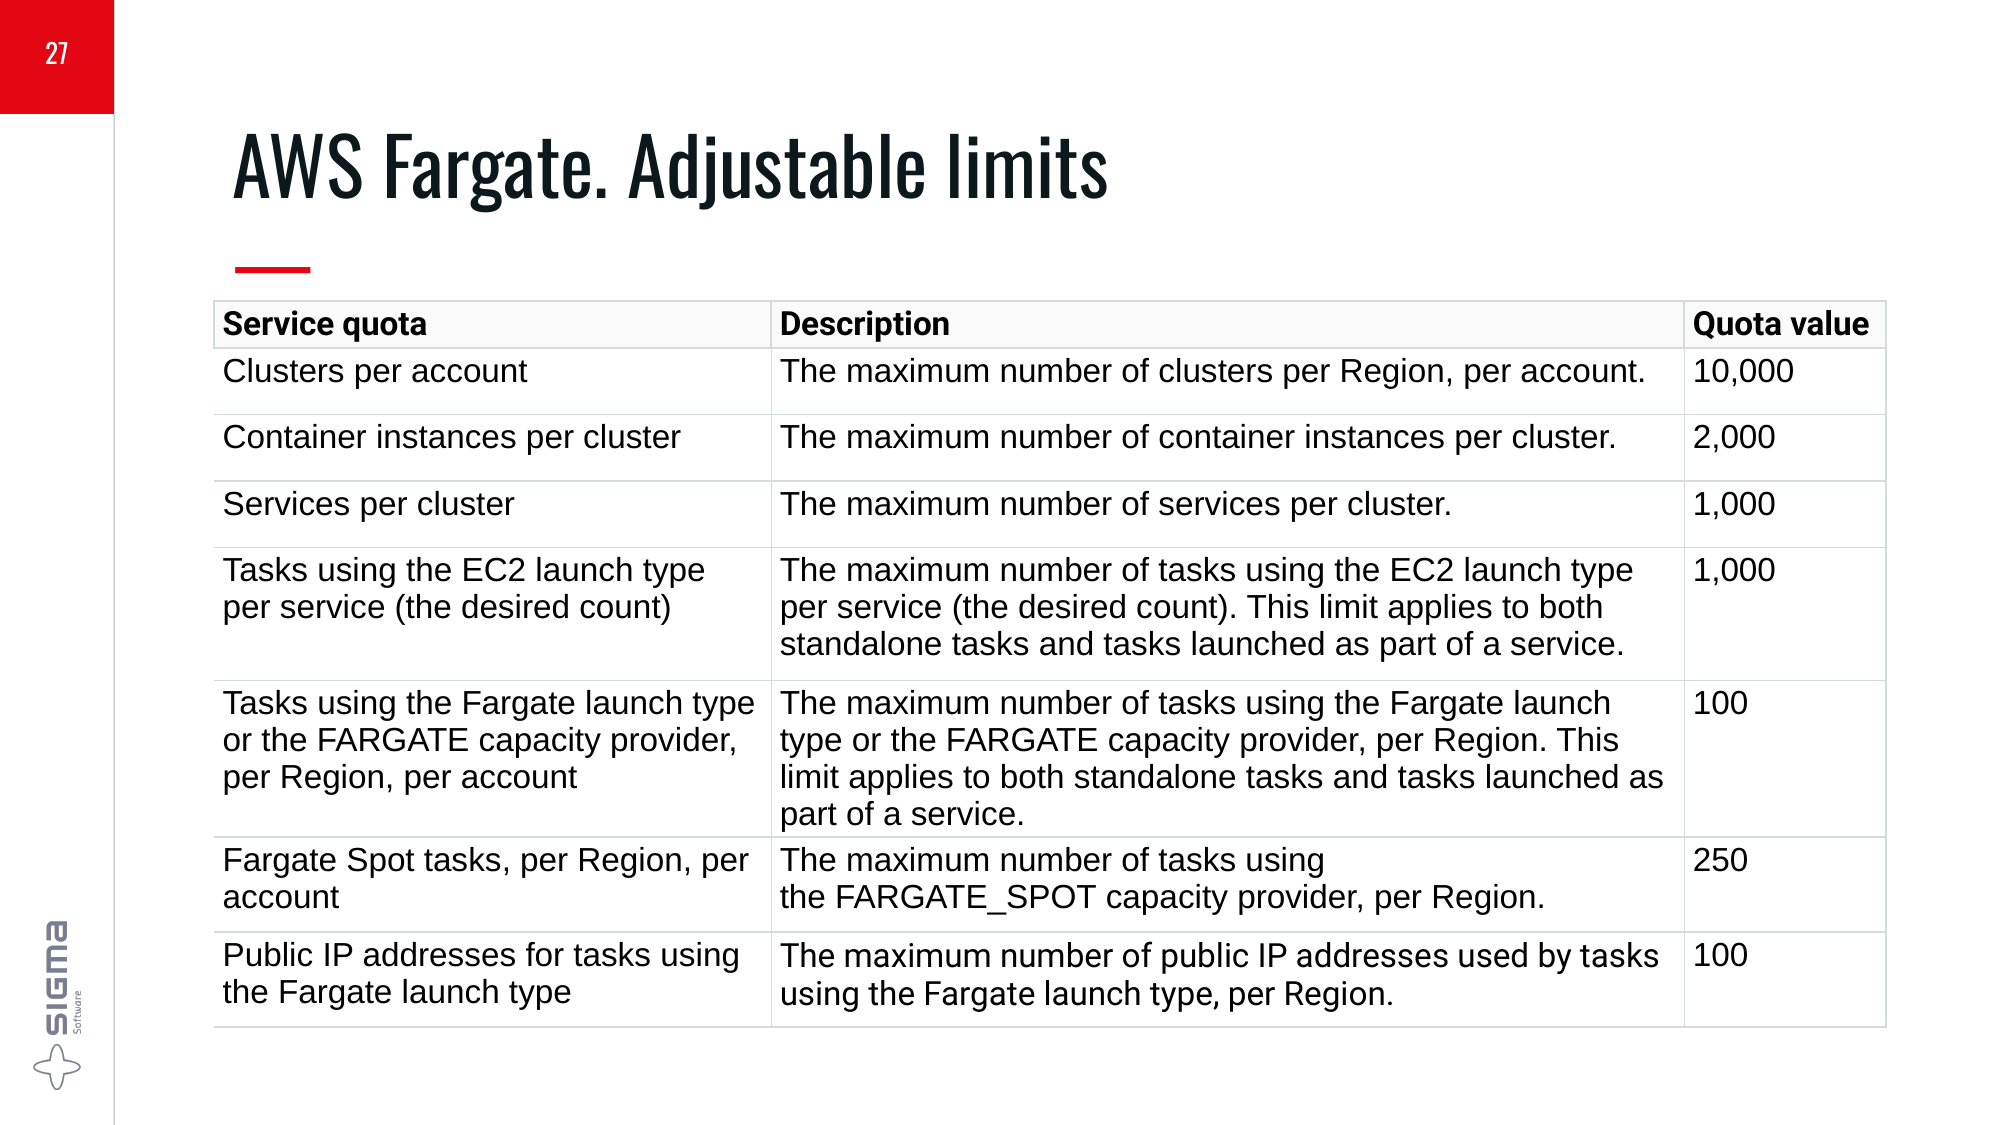

27
# AWS Fargate. Adjustable limits —
| Service quota | Description | Quota value |
| --- | --- | --- |
| Clusters per account | The maximum number of clusters per Region, per account. | 10,000 |
| Container instances per cluster | The maximum number of container instances per cluster. | 2,000 |
| Services per cluster | The maximum number of services per cluster. | 1,000 |
| Tasks using the EC2 launch type per service (the desired count) | The maximum number of tasks using the EC2 launch type per service (the desired count). This limit applies to both standalone tasks and tasks launched as part of a service. | 1,000 |
| Tasks using the Fargate launch type or the FARGATE capacity provider, per Region, per account | The maximum number of tasks using the Fargate launch type or the FARGATE capacity provider, per Region. This limit applies to both standalone tasks and tasks launched as part of a service. | 100 |
| Fargate Spot tasks, per Region, per account | The maximum number of tasks using the FARGATE\_SPOT capacity provider, per Region. | 250 |
| Public IP addresses for tasks using the Fargate launch type | The maximum number of public IP addresses used by tasks using the Fargate launch type, per Region. | 100 |